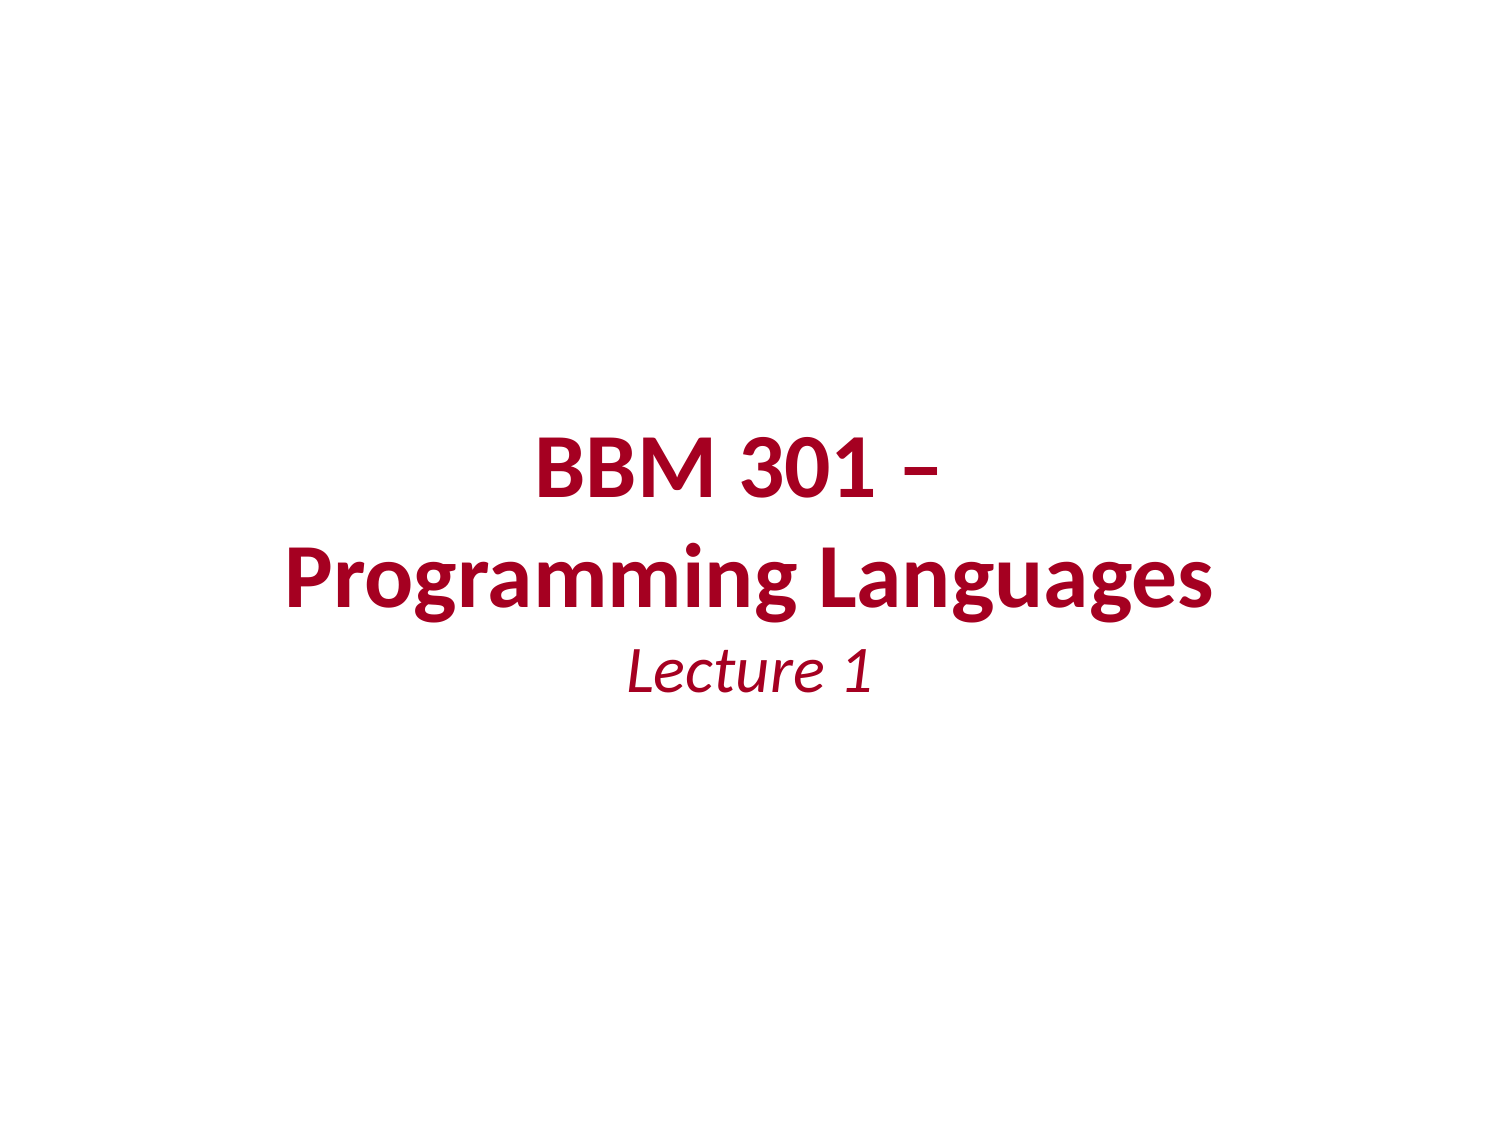

# BBM 301 – Programming Languages Lecture 1